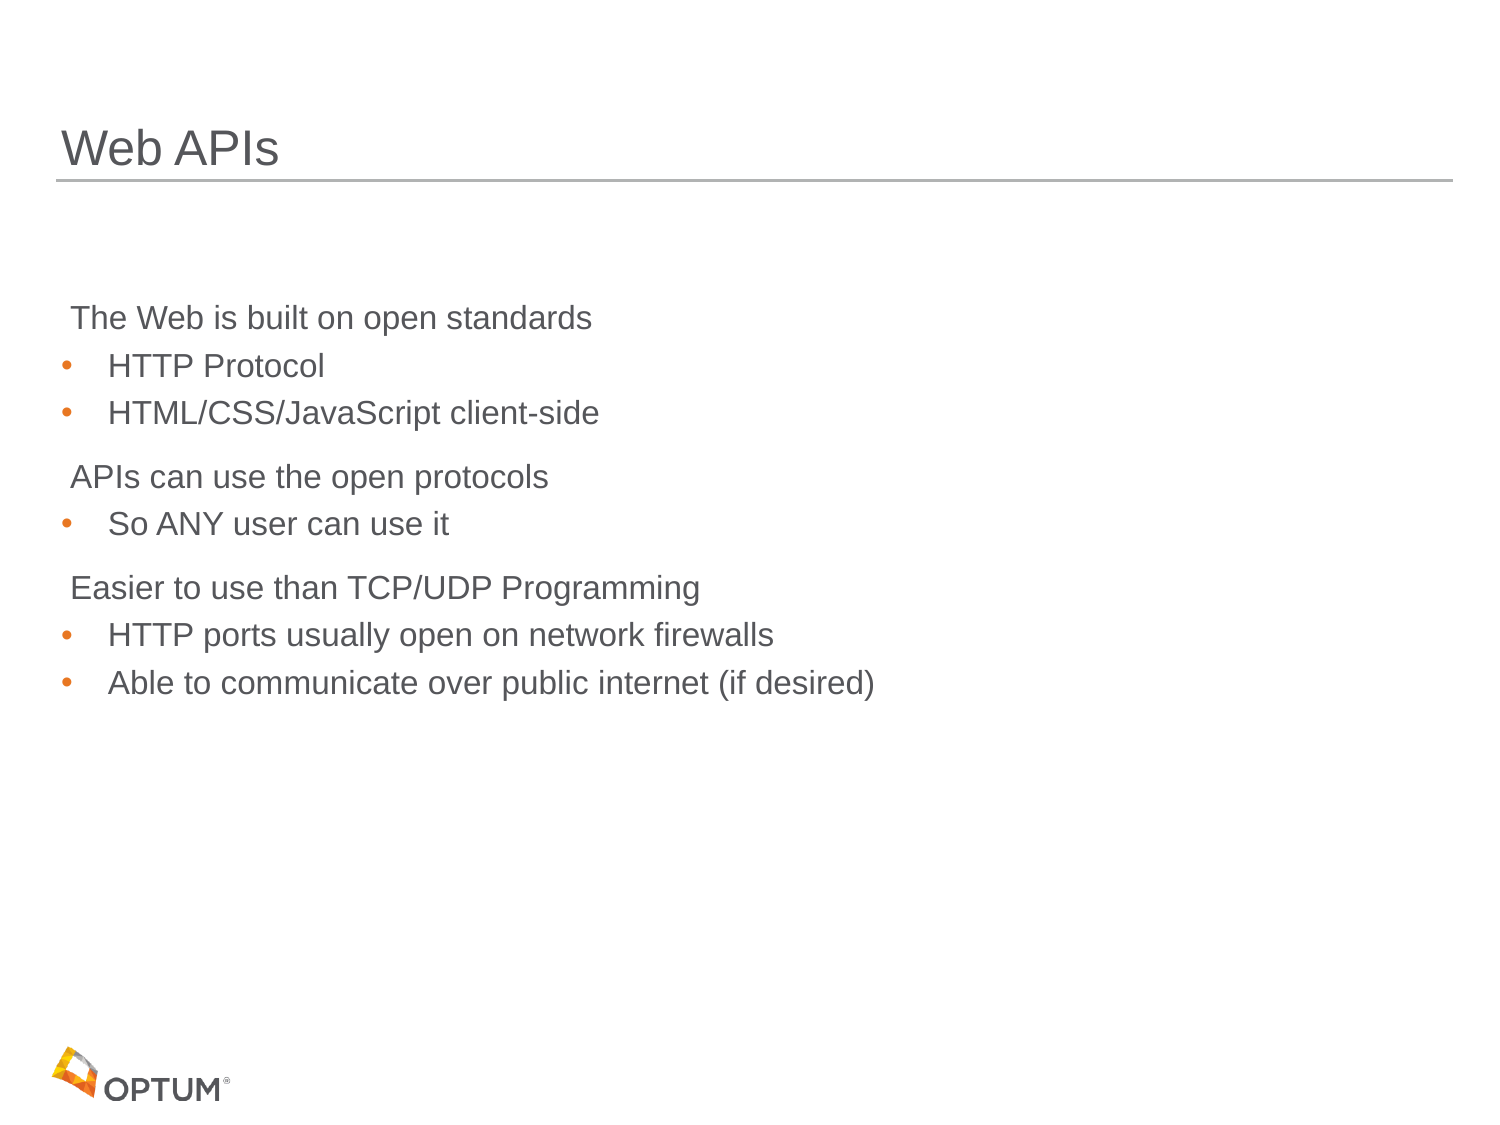

# Web APIs
 The Web is built on open standards
 HTTP Protocol
 HTML/CSS/JavaScript client-side
 APIs can use the open protocols
 So ANY user can use it
 Easier to use than TCP/UDP Programming
 HTTP ports usually open on network firewalls
 Able to communicate over public internet (if desired)